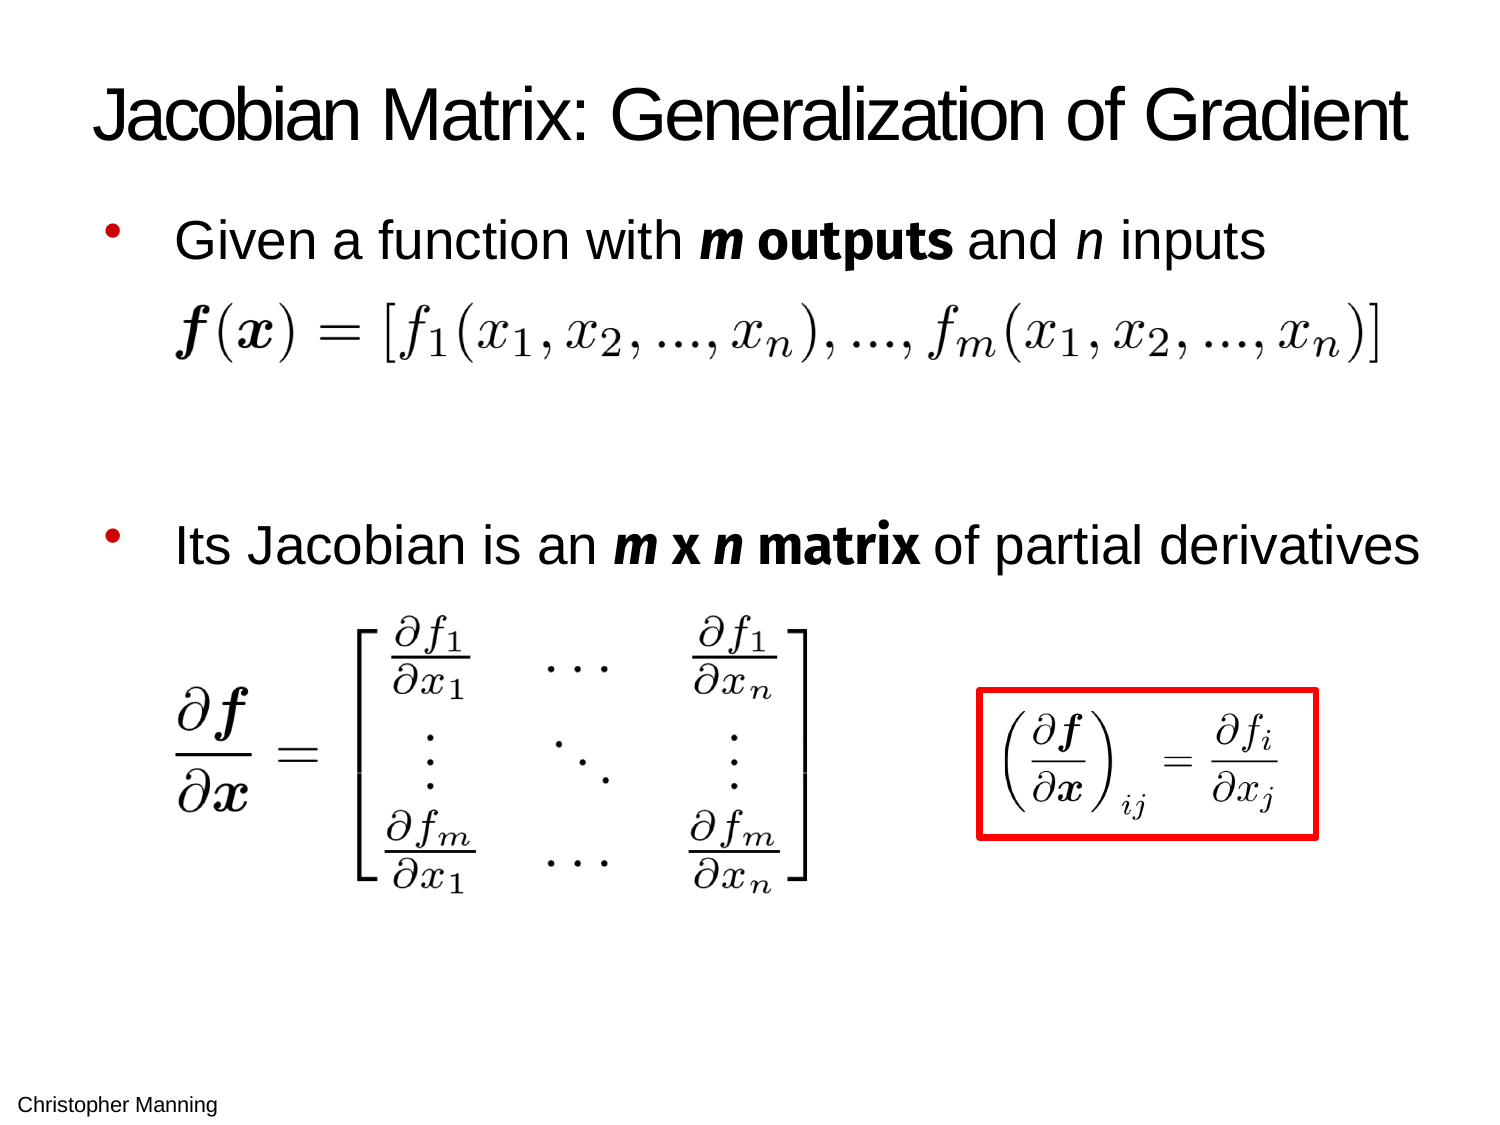

# Jacobian Matrix: Generalization of Gradient
Given a function with m outputs and n inputs

Its Jacobian is an m x n matrix of partial derivatives

Christopher Manning
145